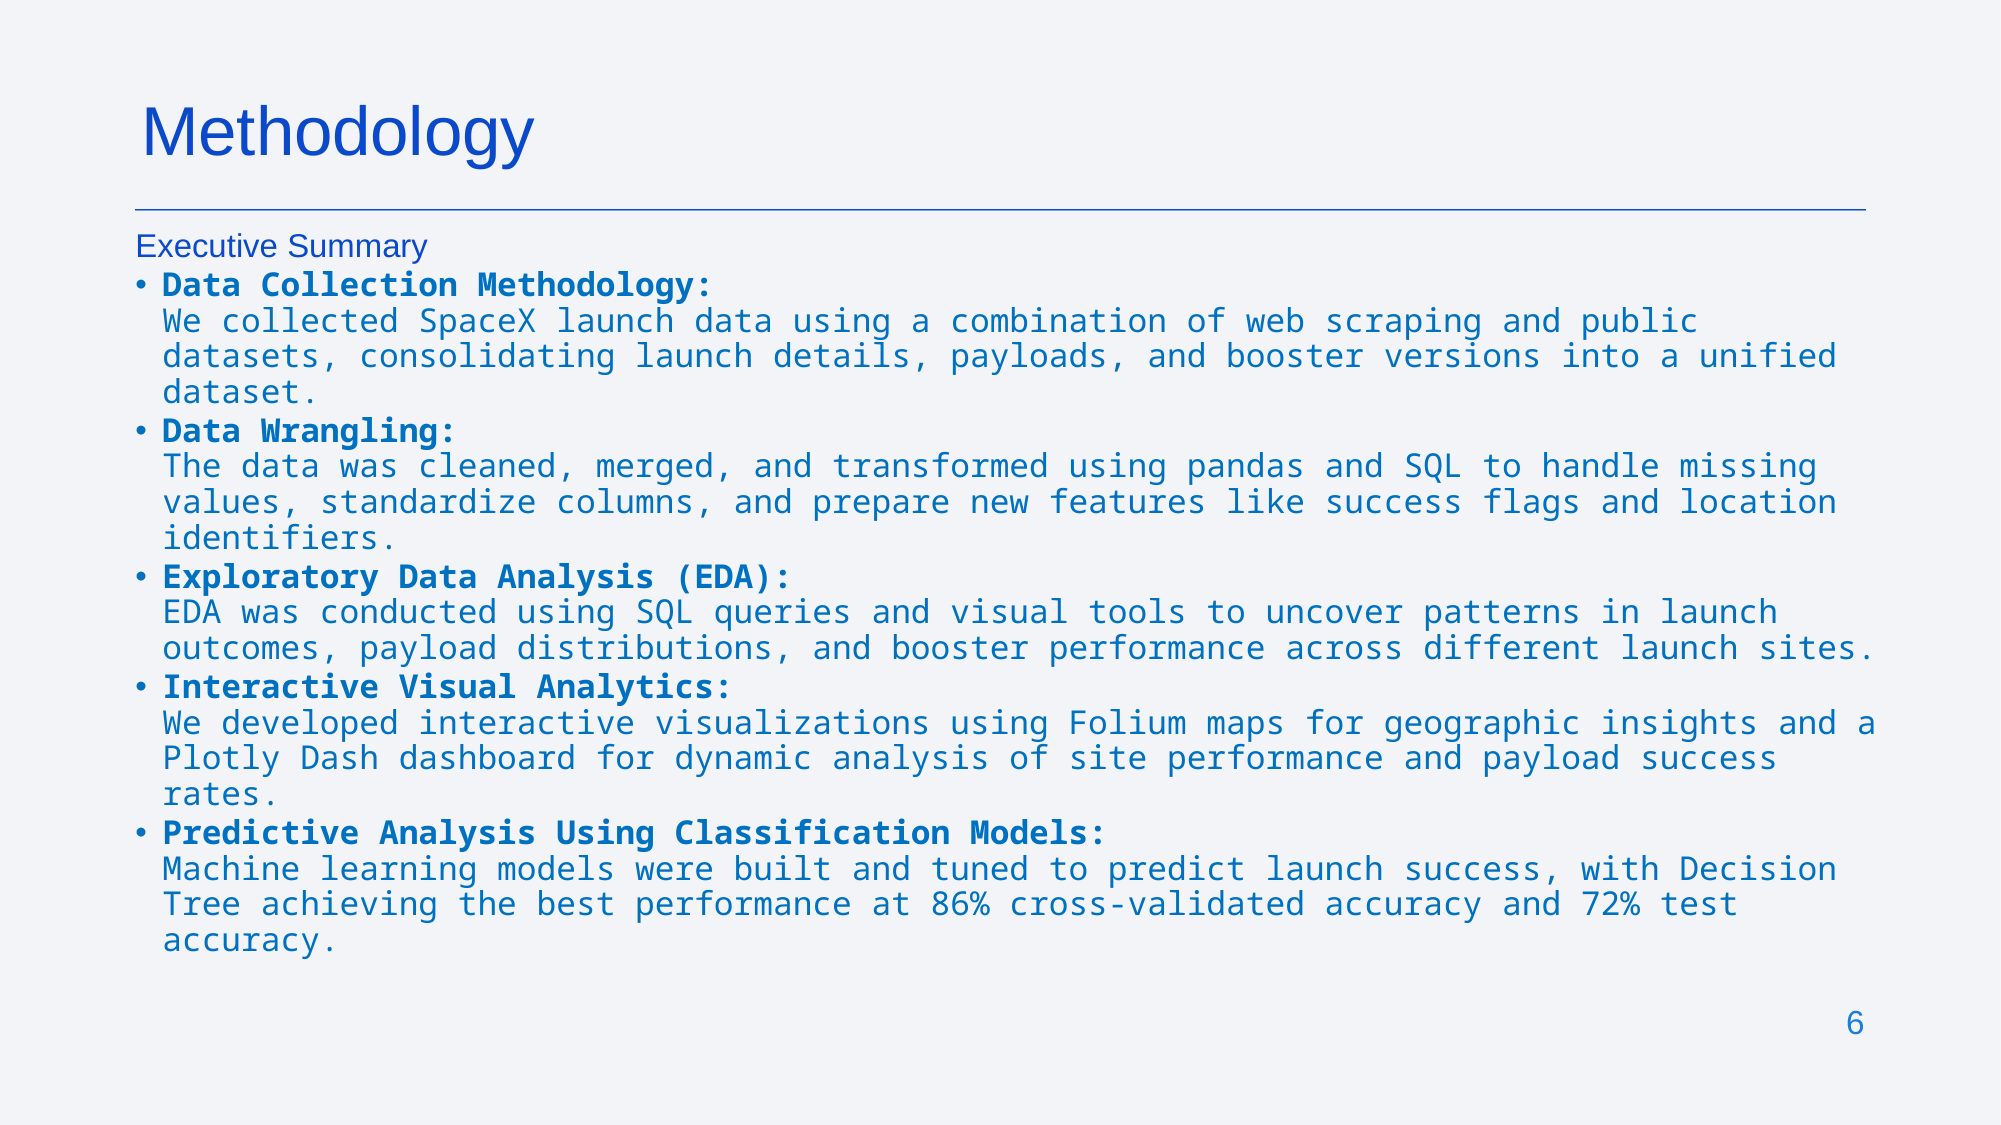

Methodology
Executive Summary
Data Collection Methodology:
We collected SpaceX launch data using a combination of web scraping and public datasets, consolidating launch details, payloads, and booster versions into a unified dataset.
Data Wrangling:
The data was cleaned, merged, and transformed using pandas and SQL to handle missing values, standardize columns, and prepare new features like success flags and location identifiers.
Exploratory Data Analysis (EDA):
EDA was conducted using SQL queries and visual tools to uncover patterns in launch outcomes, payload distributions, and booster performance across different launch sites.
Interactive Visual Analytics:
We developed interactive visualizations using Folium maps for geographic insights and a Plotly Dash dashboard for dynamic analysis of site performance and payload success rates.
Predictive Analysis Using Classification Models:
Machine learning models were built and tuned to predict launch success, with Decision Tree achieving the best performance at 86% cross-validated accuracy and 72% test accuracy.

6